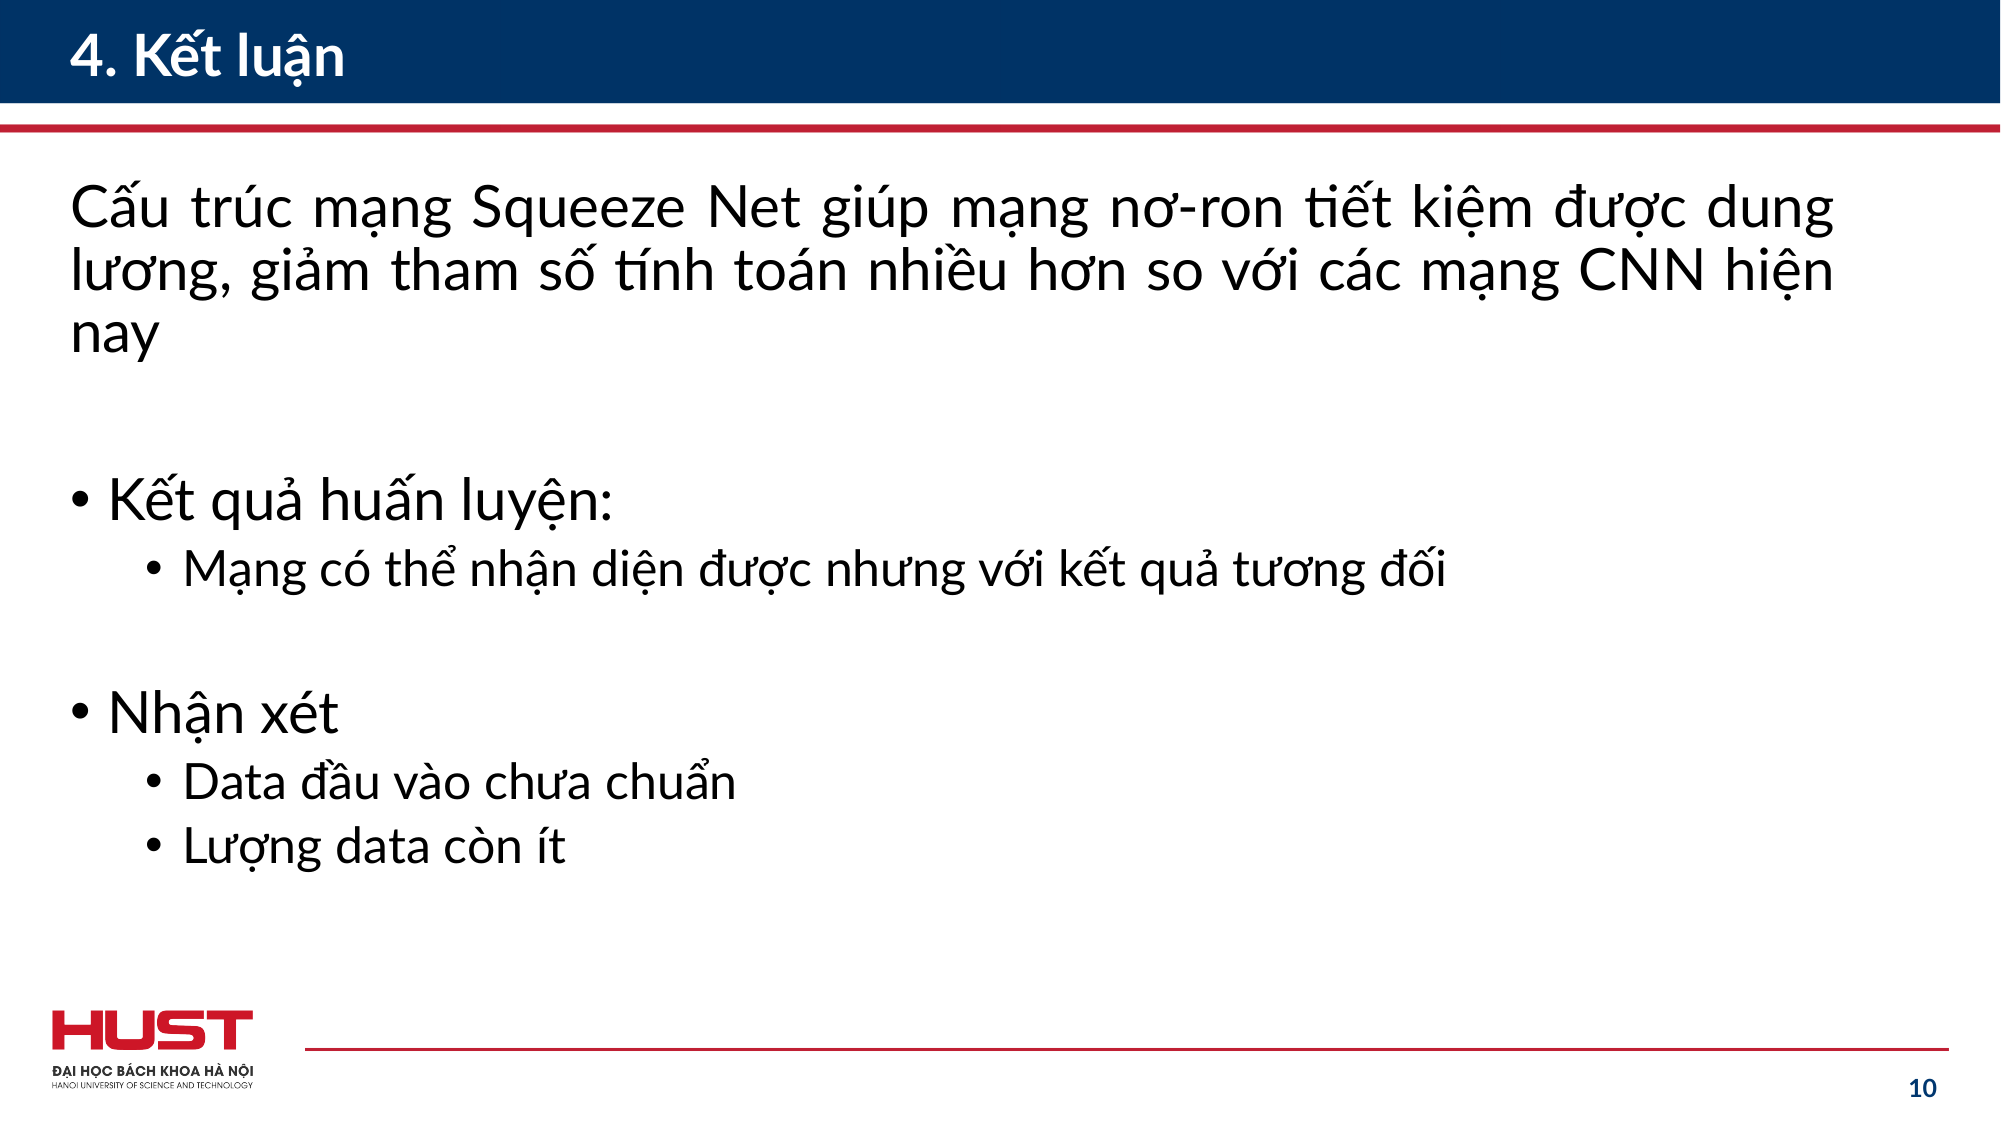

# 4. Kết luận
Cấu trúc mạng Squeeze Net giúp mạng nơ-ron tiết kiệm được dung lương, giảm tham số tính toán nhiều hơn so với các mạng CNN hiện nay

Kết quả huấn luyện:
Mạng có thể nhận diện được nhưng với kết quả tương đối

Nhận xét
Data đầu vào chưa chuẩn
Lượng data còn ít
10